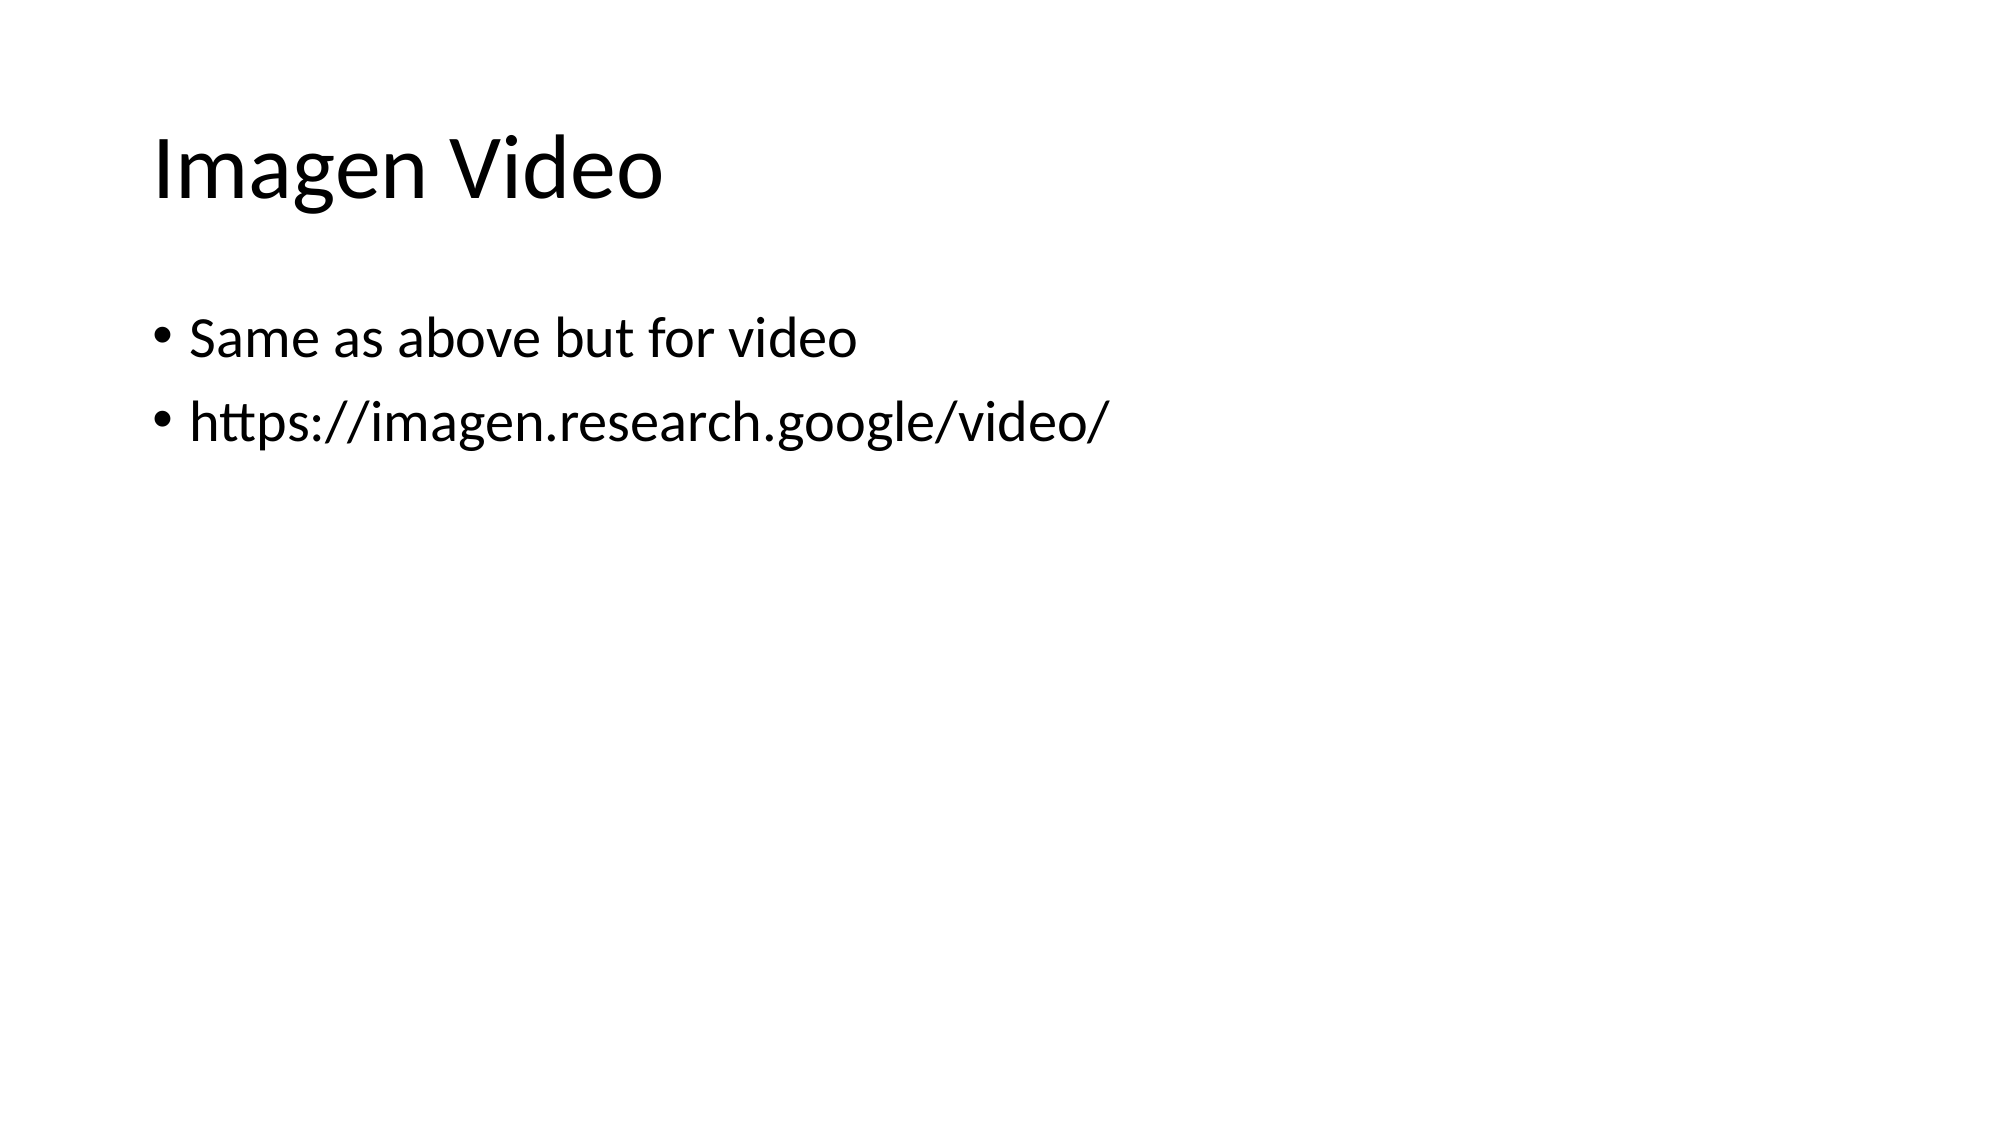

# Imagen Video
Same as above but for video
https://imagen.research.google/video/